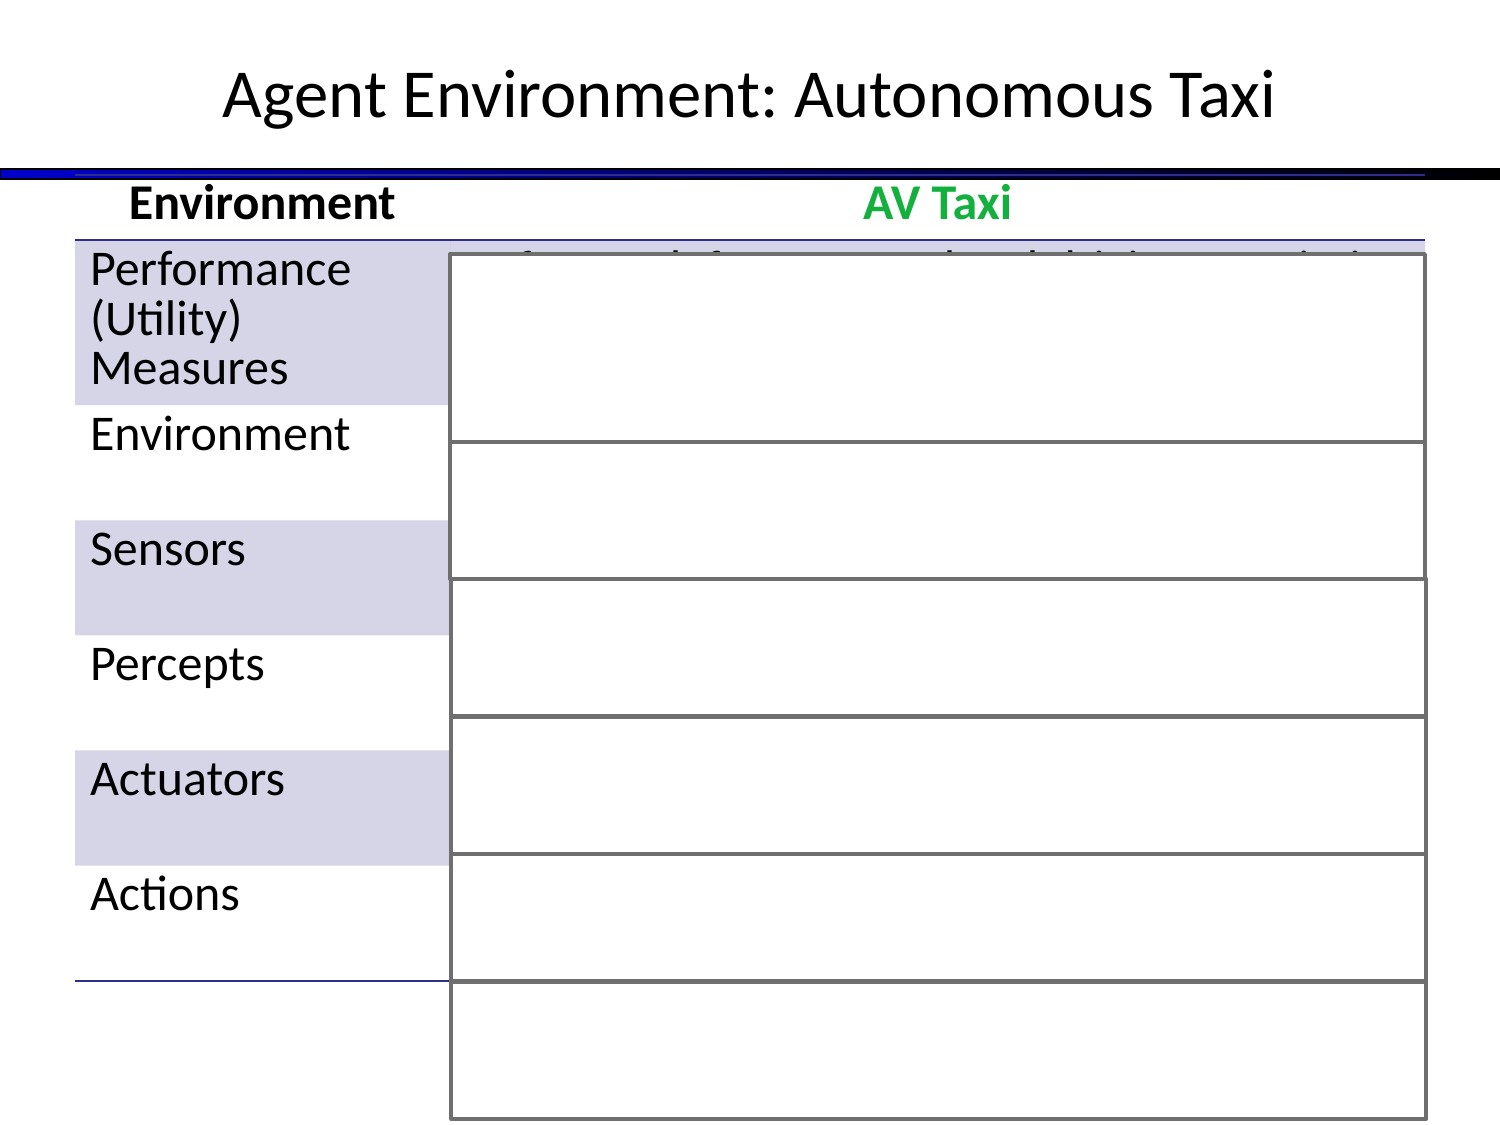

# Agent Environment: Autonomous Taxi
| Environment | AV Taxi |
| --- | --- |
| Performance (Utility) Measures | Safe travel, fast routes, legal driving, maximize profit |
| Environment | Roads, signs, lights, buildings, pedestrians, passengers, weather |
| Sensors | Cameras, LIDAR, seat sensors, GPS, engine, microphones, touchscreen |
| Percepts | Color images, object distance, pressure, lat/long, fuel level, speech, commands |
| Actuators | Steering, accelerator, brakes, signal, display, speech |
| Actions | Turn left, speed up, slow down, show fare, inform passenger of ETA |